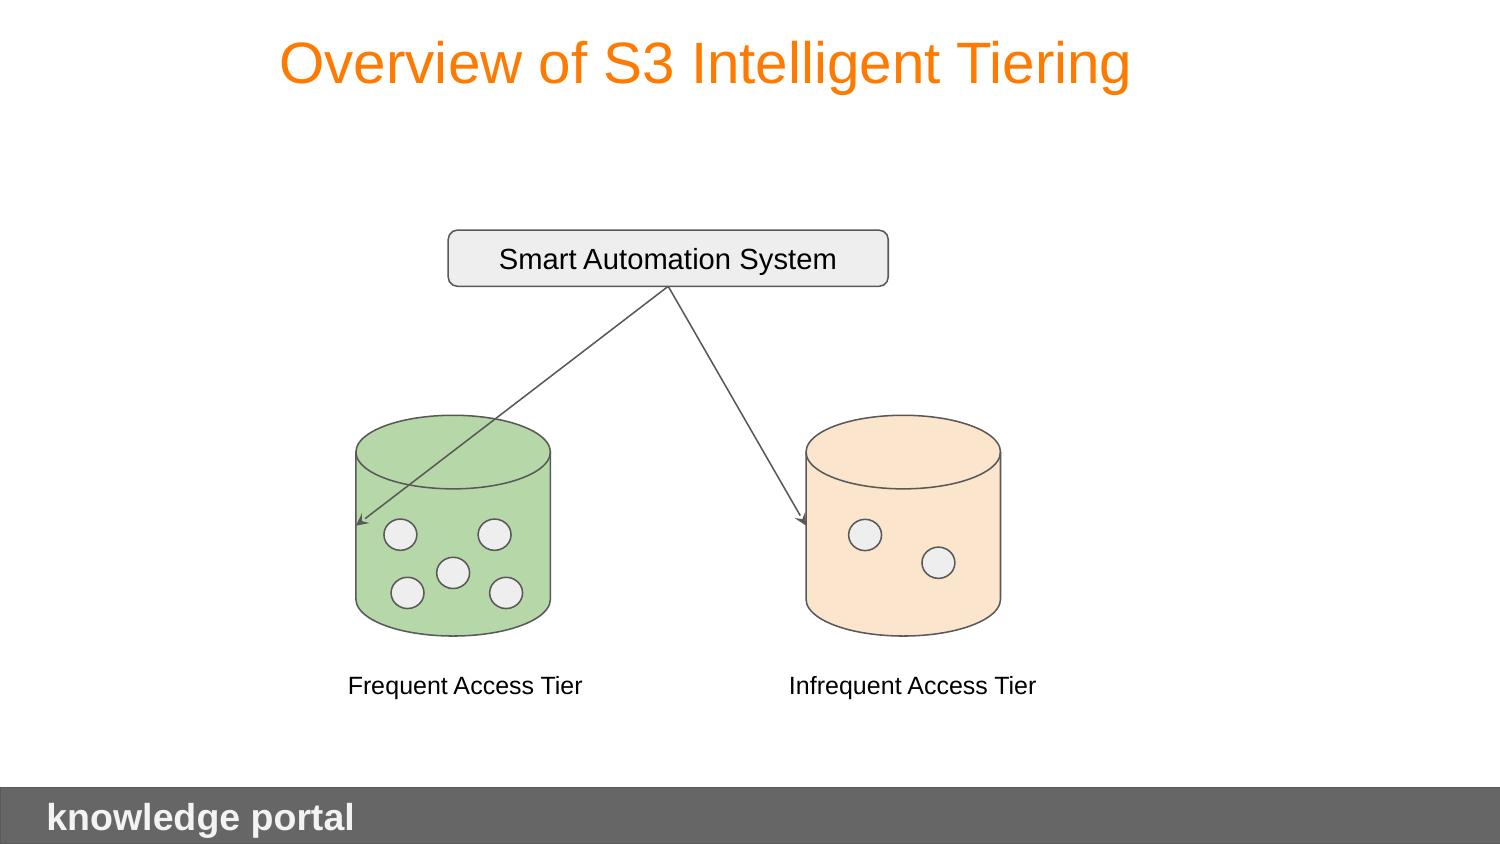

Overview of S3 Intelligent Tiering

    Smart Automation System

Frequent Access Tier
Infrequent Access Tier
   knowledge portal